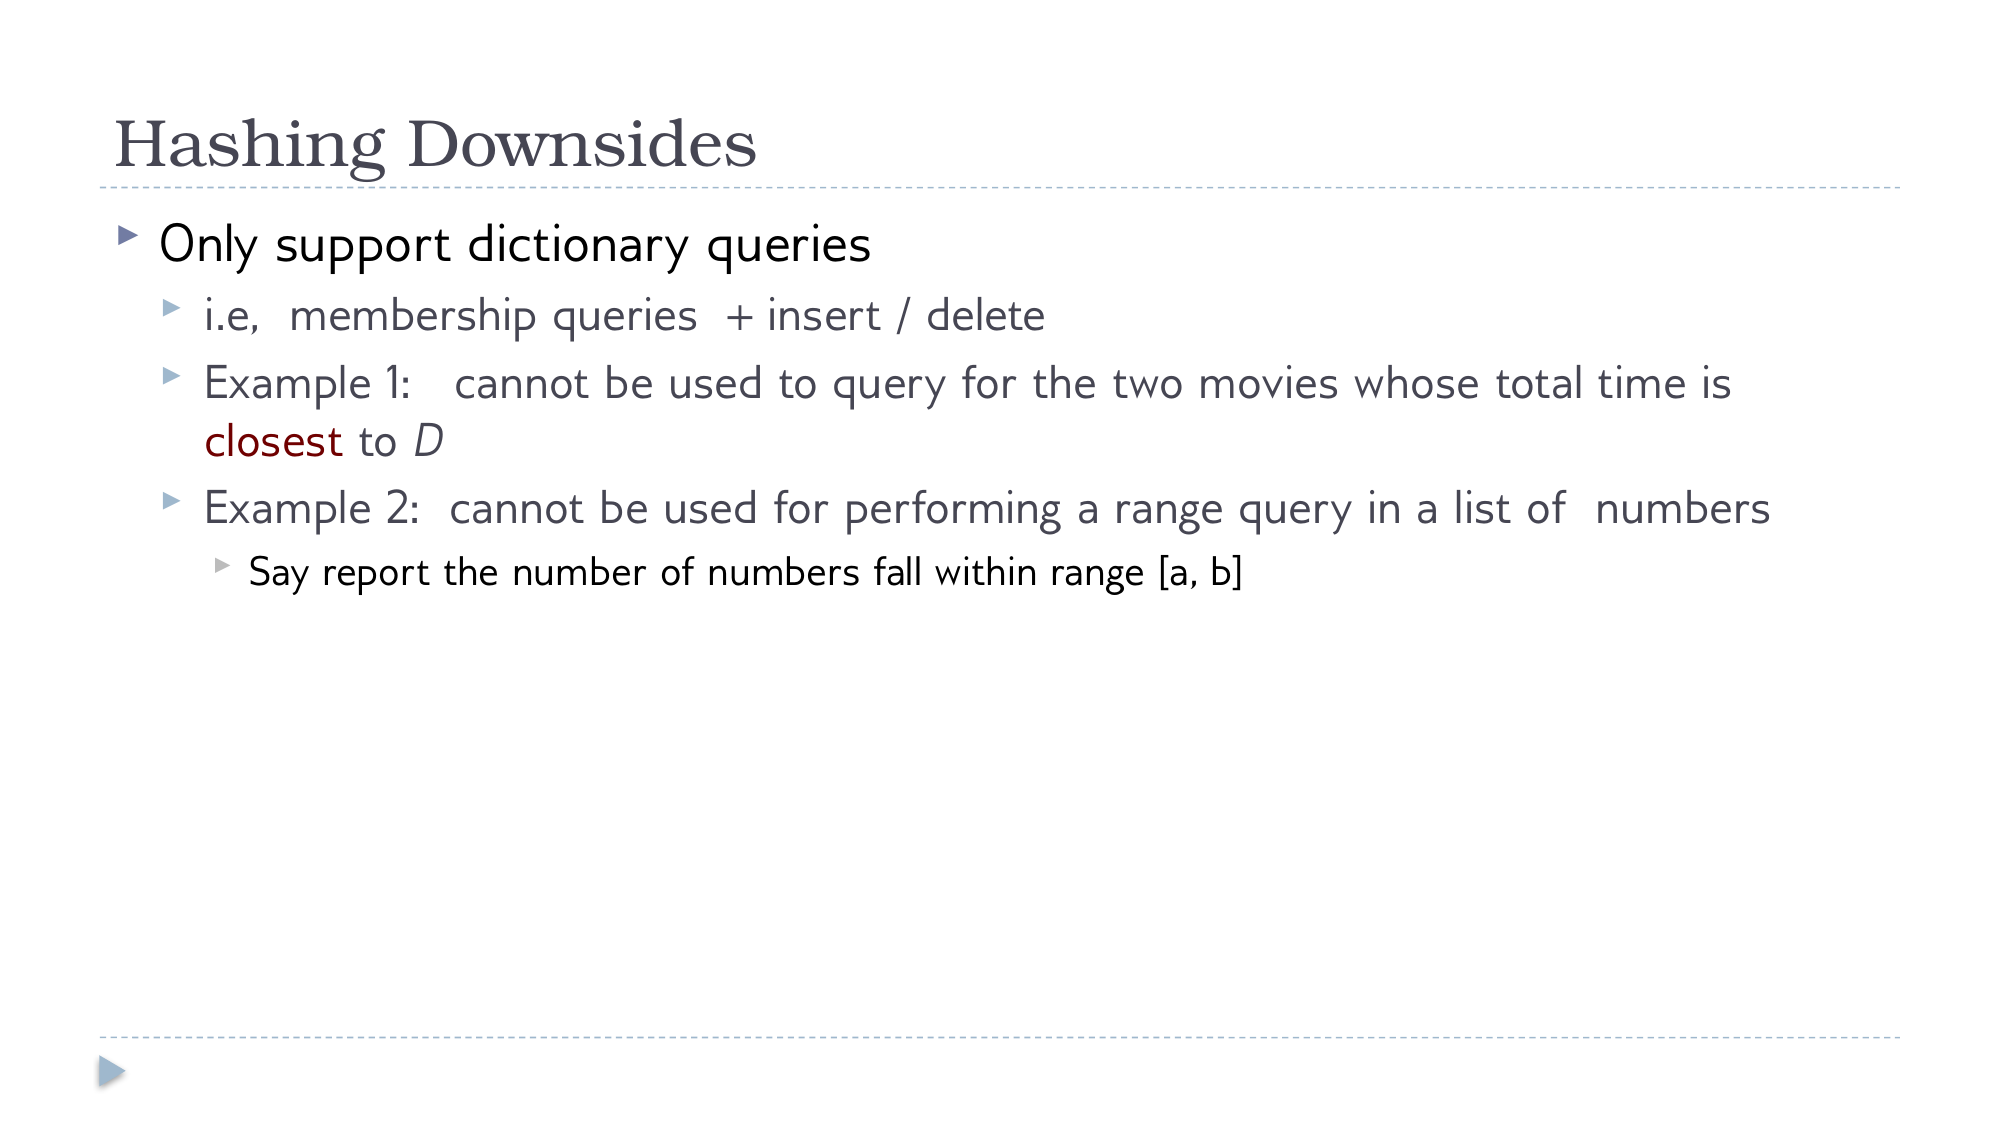

# Hashing Downsides
Only support dictionary queries
i.e,  membership queries  + insert / delete
Example 1:   cannot be used to query for the two movies whose total time is closest to D
Example 2:  cannot be used for performing a range query in a list of  numbers
Say report the number of numbers fall within range [a, b]